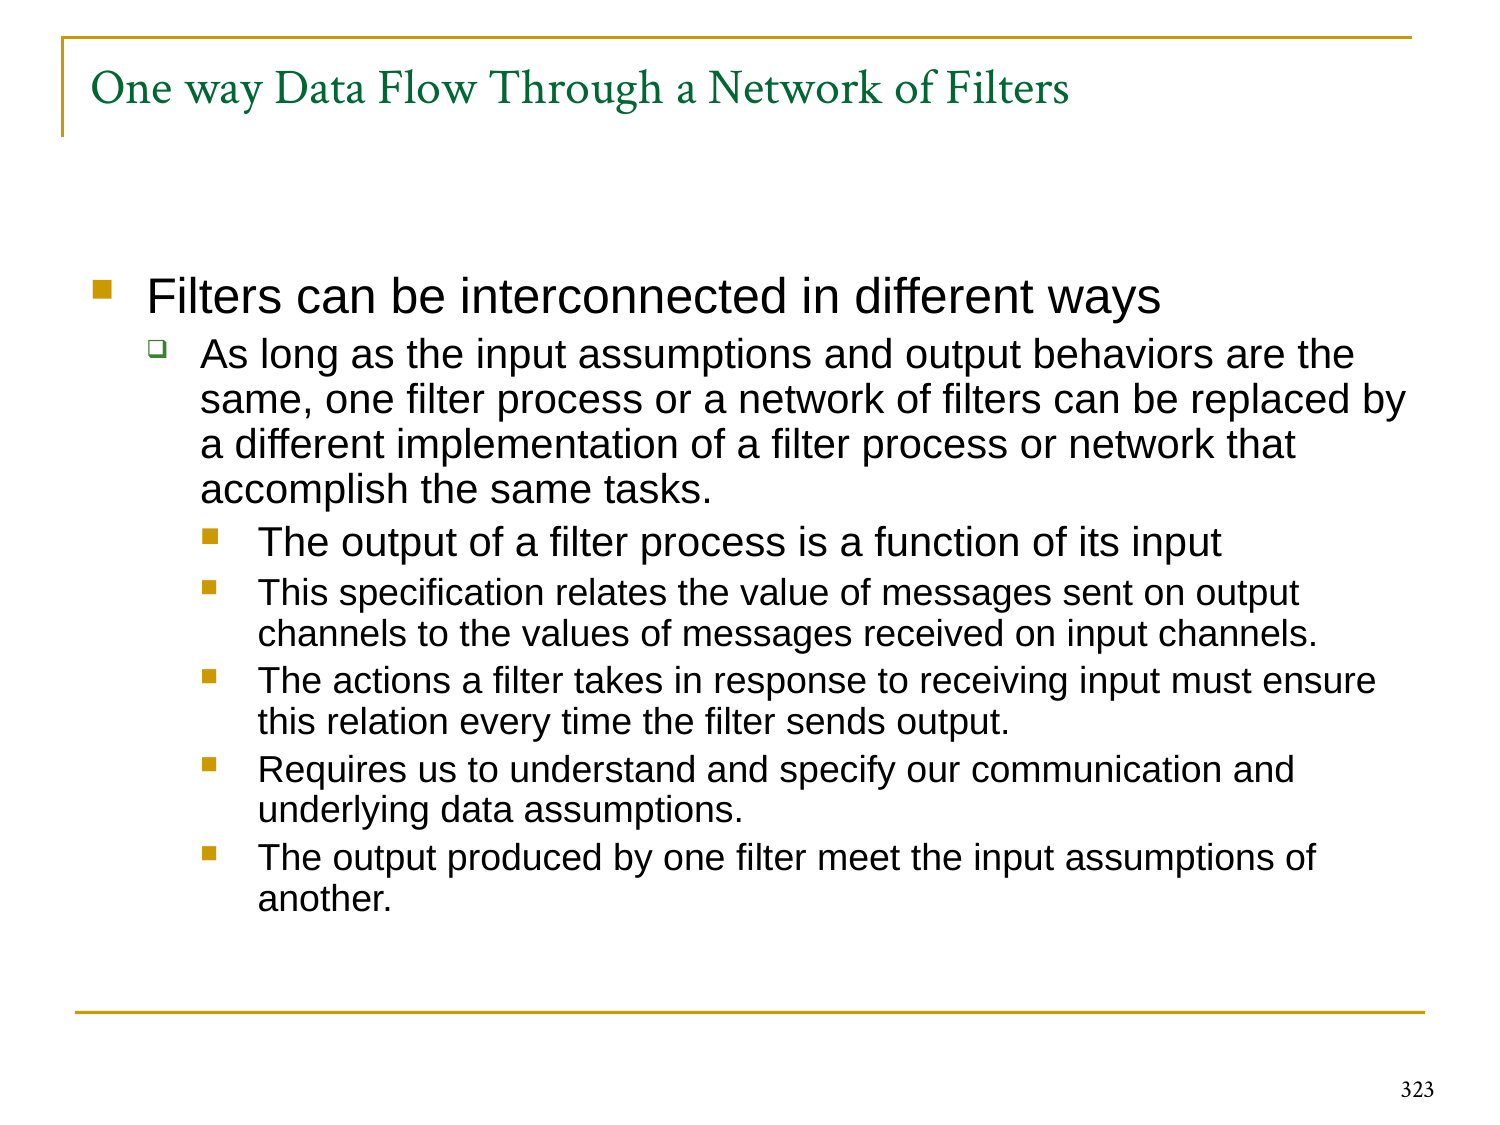

# One way Data Flow Through a Network of Filters
Filters can be interconnected in different ways
As long as the input assumptions and output behaviors are the same, one filter process or a network of filters can be replaced by a different implementation of a filter process or network that accomplish the same tasks.
The output of a filter process is a function of its input
This specification relates the value of messages sent on output channels to the values of messages received on input channels.
The actions a filter takes in response to receiving input must ensure this relation every time the filter sends output.
Requires us to understand and specify our communication and underlying data assumptions.
The output produced by one filter meet the input assumptions of another.
323